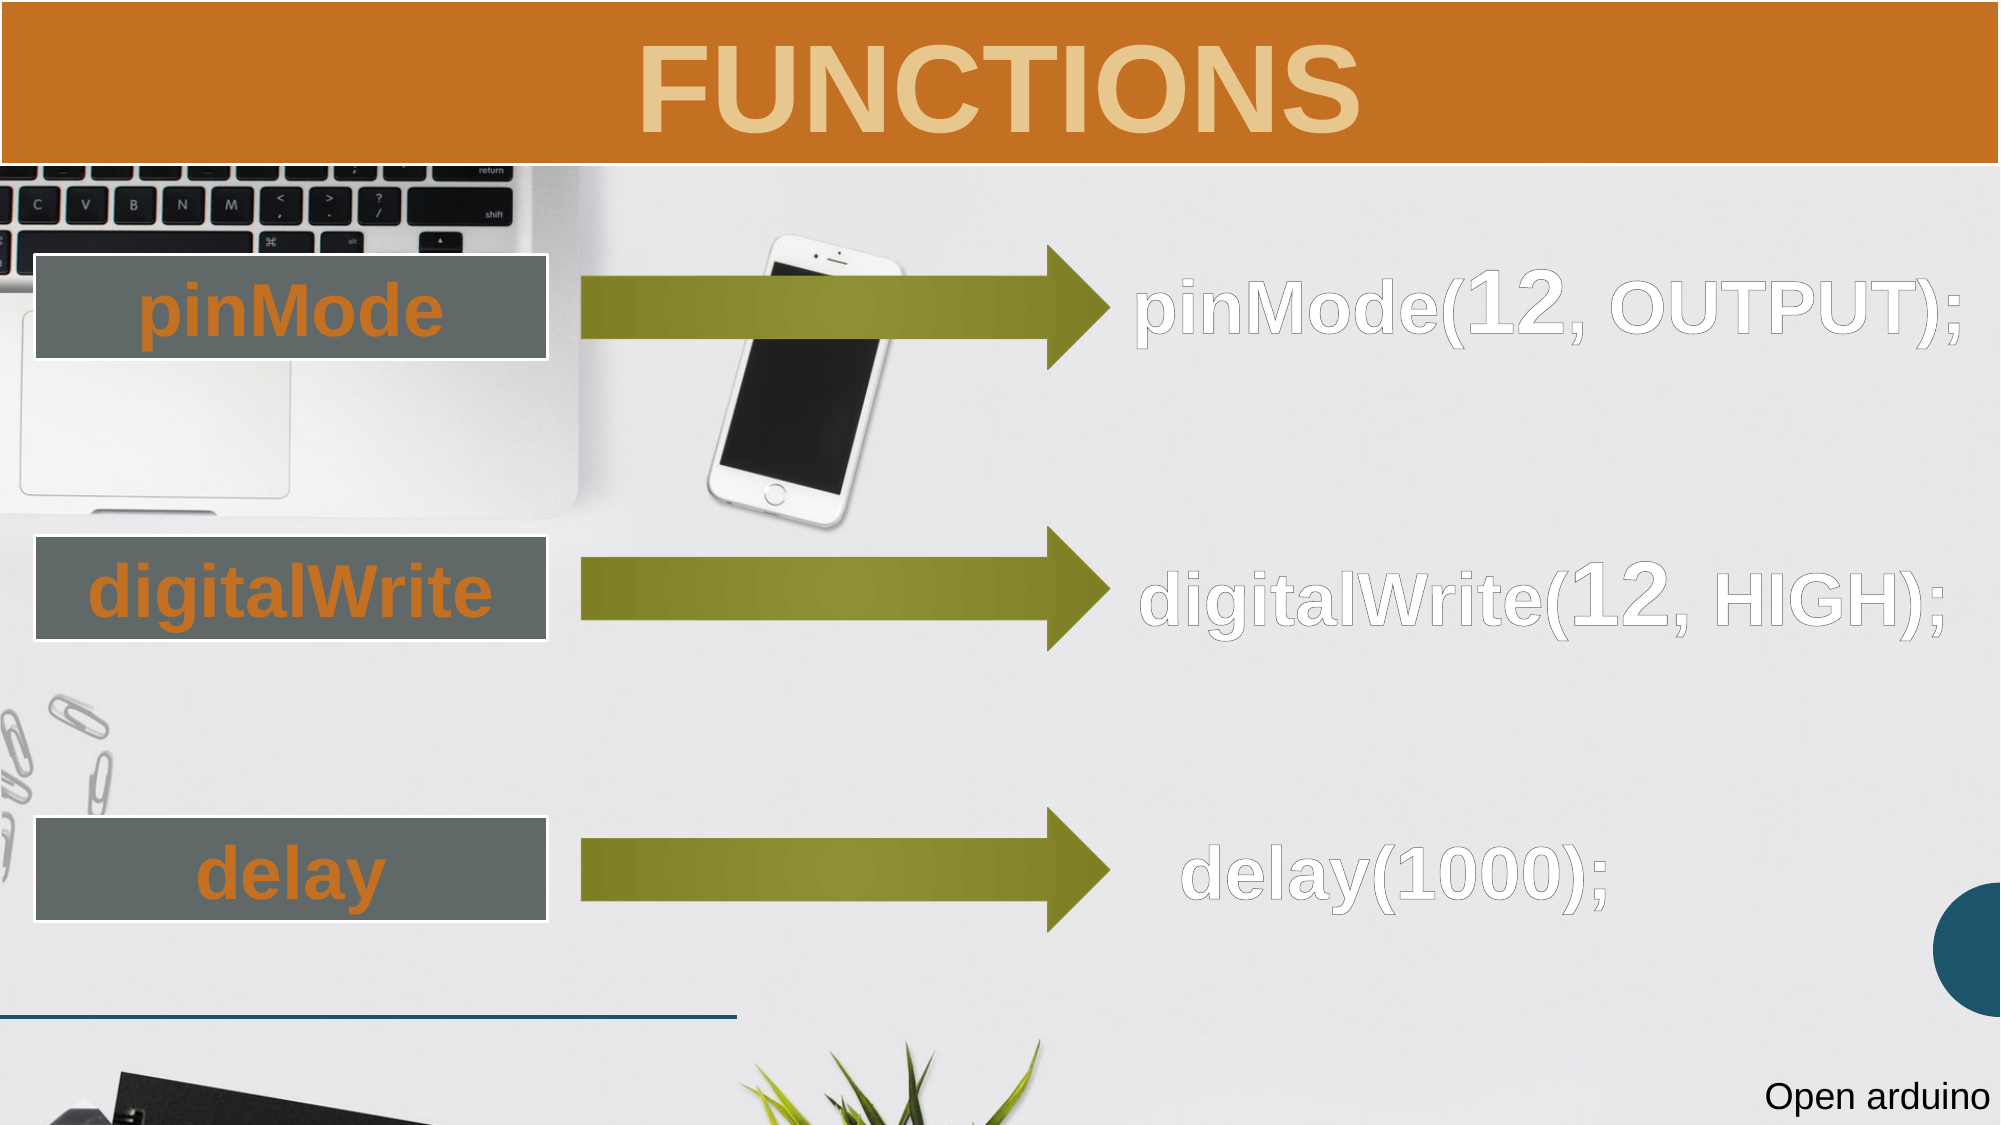

FUNCTIONS
pinMode(12, OUTPUT);

pinMode

digitalWrite(12, HIGH);
digitalWrite

delay
delay(1000);
Open arduino